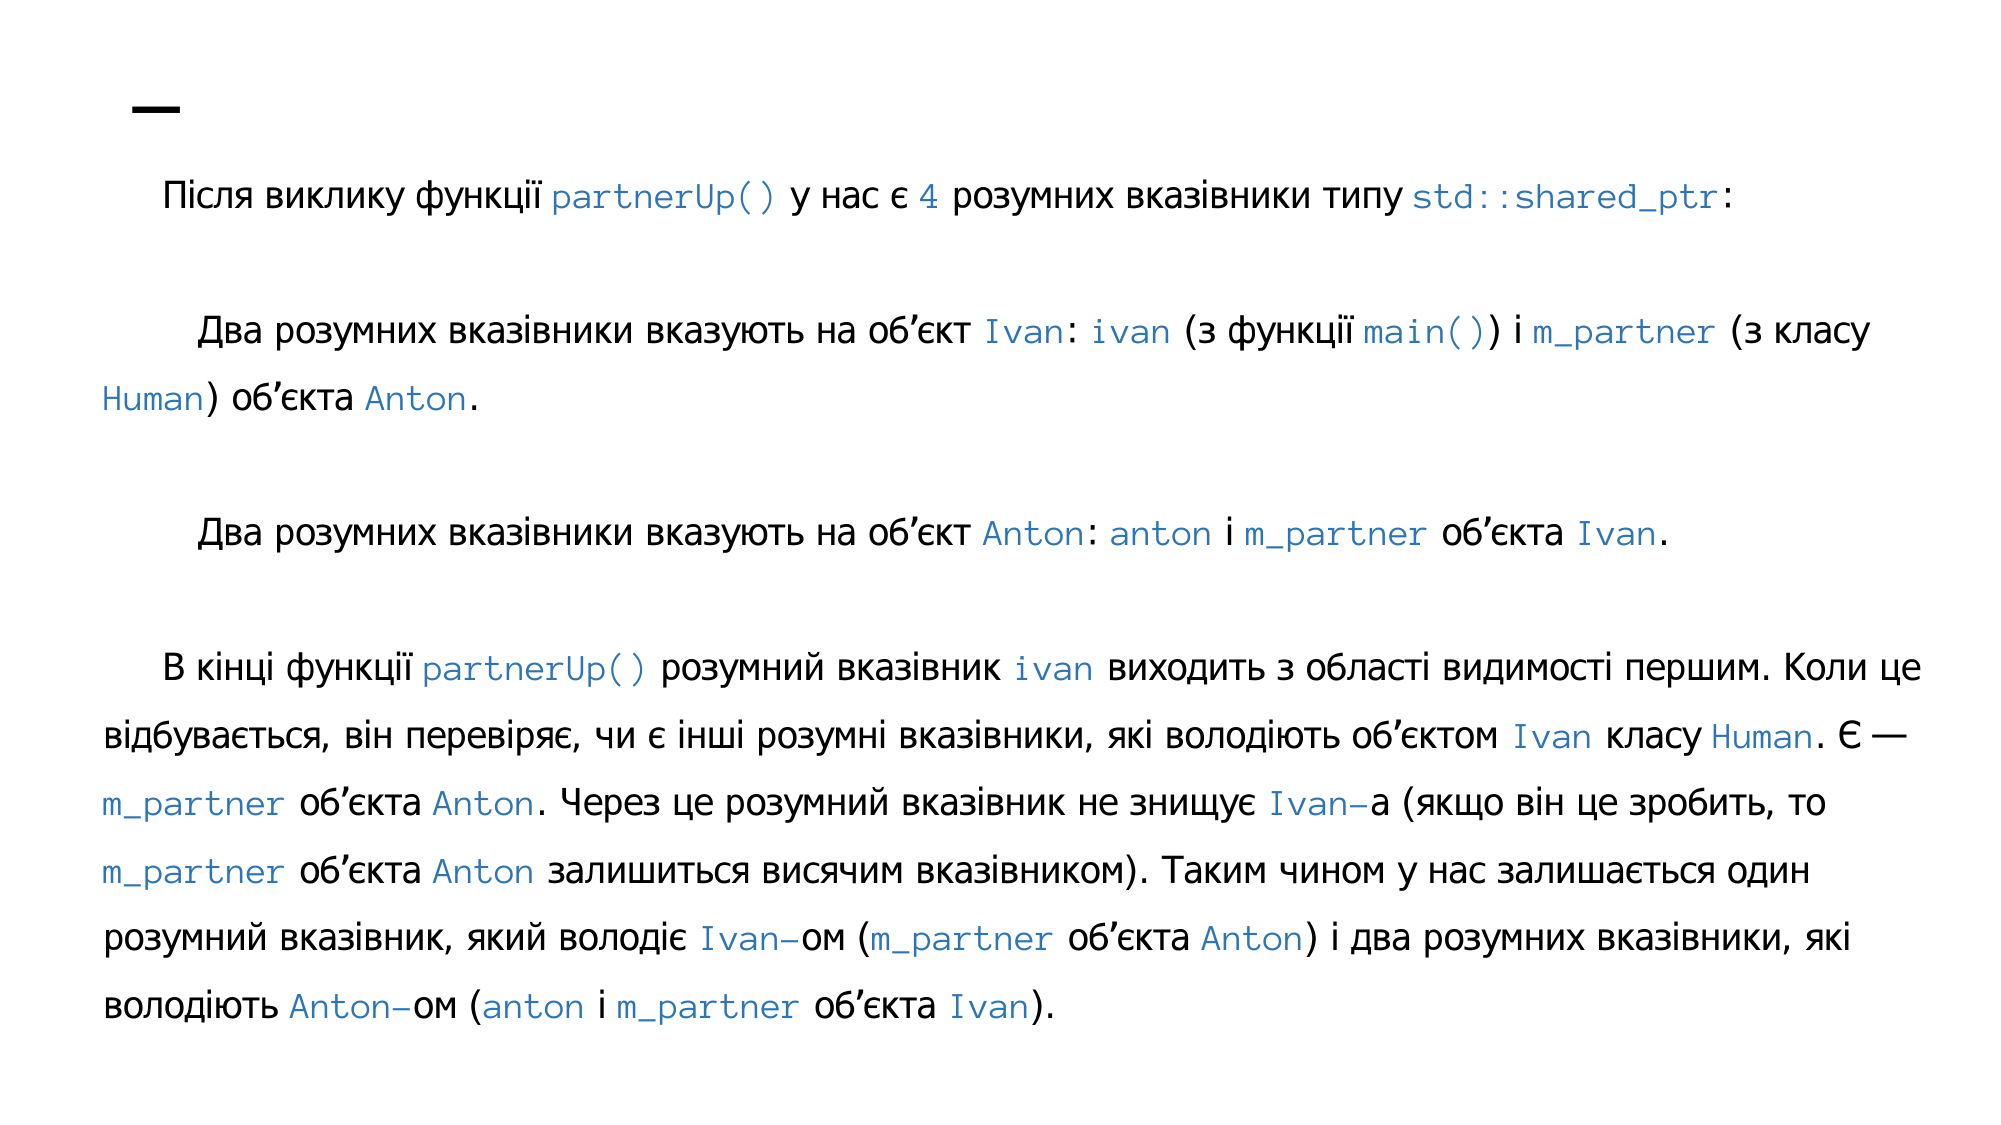

# _
Після виклику функції partnerUp() у нас є 4 розумних вказівники типу std::shared_ptr:

   Два розумних вказівники вказують на об’єкт Ivan: ivan (з функції main()) і m_partner (з класу Human) об’єкта Anton.

   Два розумних вказівники вказують на об’єкт Anton: anton і m_partner об’єкта Ivan.

В кінці функції partnerUp() розумний вказівник ivan виходить з області видимості першим. Коли це відбувається, він перевіряє, чи є інші розумні вказівники, які володіють об’єктом Ivan класу Human. Є — m_partner об’єкта Anton. Через це розумний вказівник не знищує Ivan-а (якщо він це зробить, то m_partner об’єкта Anton залишиться висячим вказівником). Таким чином у нас залишається один розумний вказівник, який володіє Ivan-ом (m_partner об’єкта Anton) і два розумних вказівники, які володіють Anton-ом (anton і m_partner об’єкта Ivan).